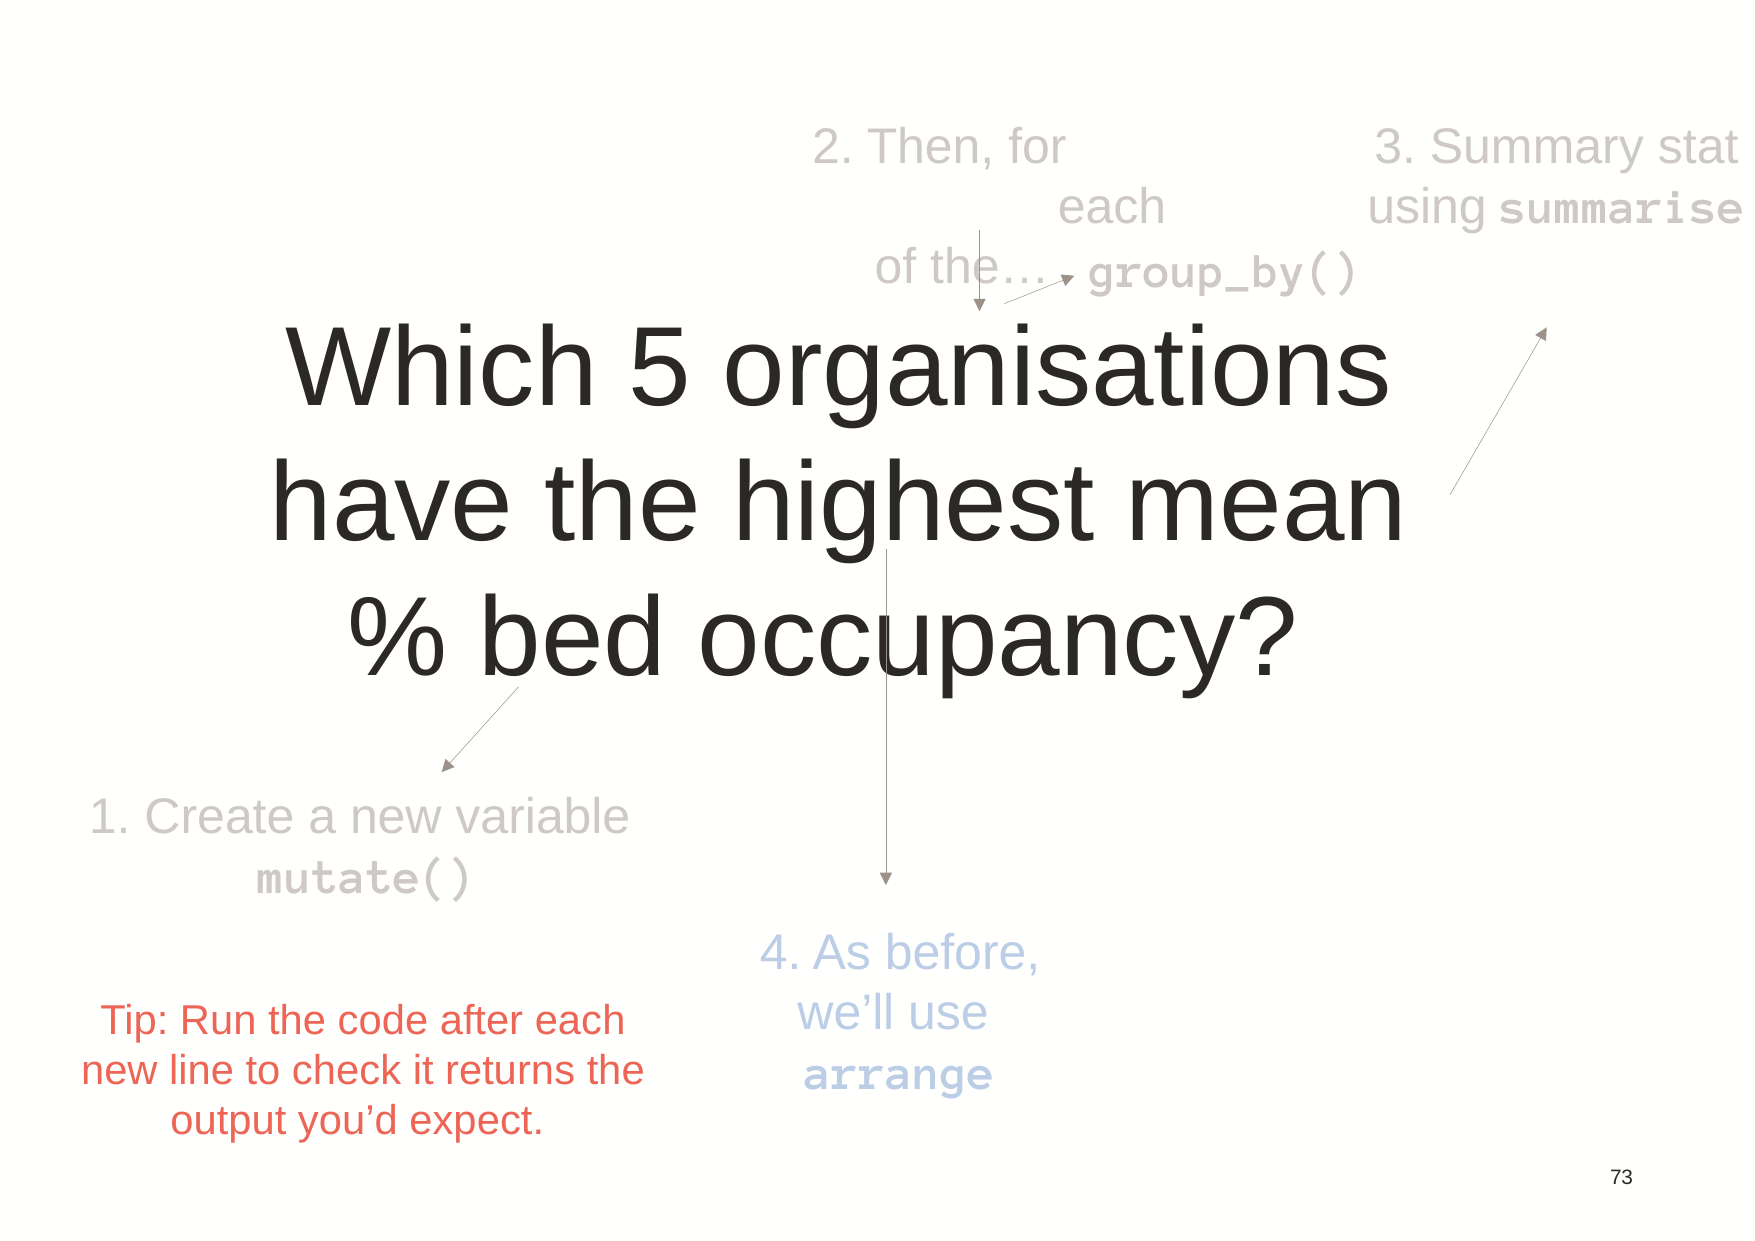

2. Then, for 			each of the…
3. Summary stat using summarise
group_by()

# Which 5 organisations have the highest mean % bed occupancy?
1. Create a new variable
mutate()
4. As before,
we’ll use
arrange
Tip: Run the code after each new line to check it returns the output you’d expect.
73